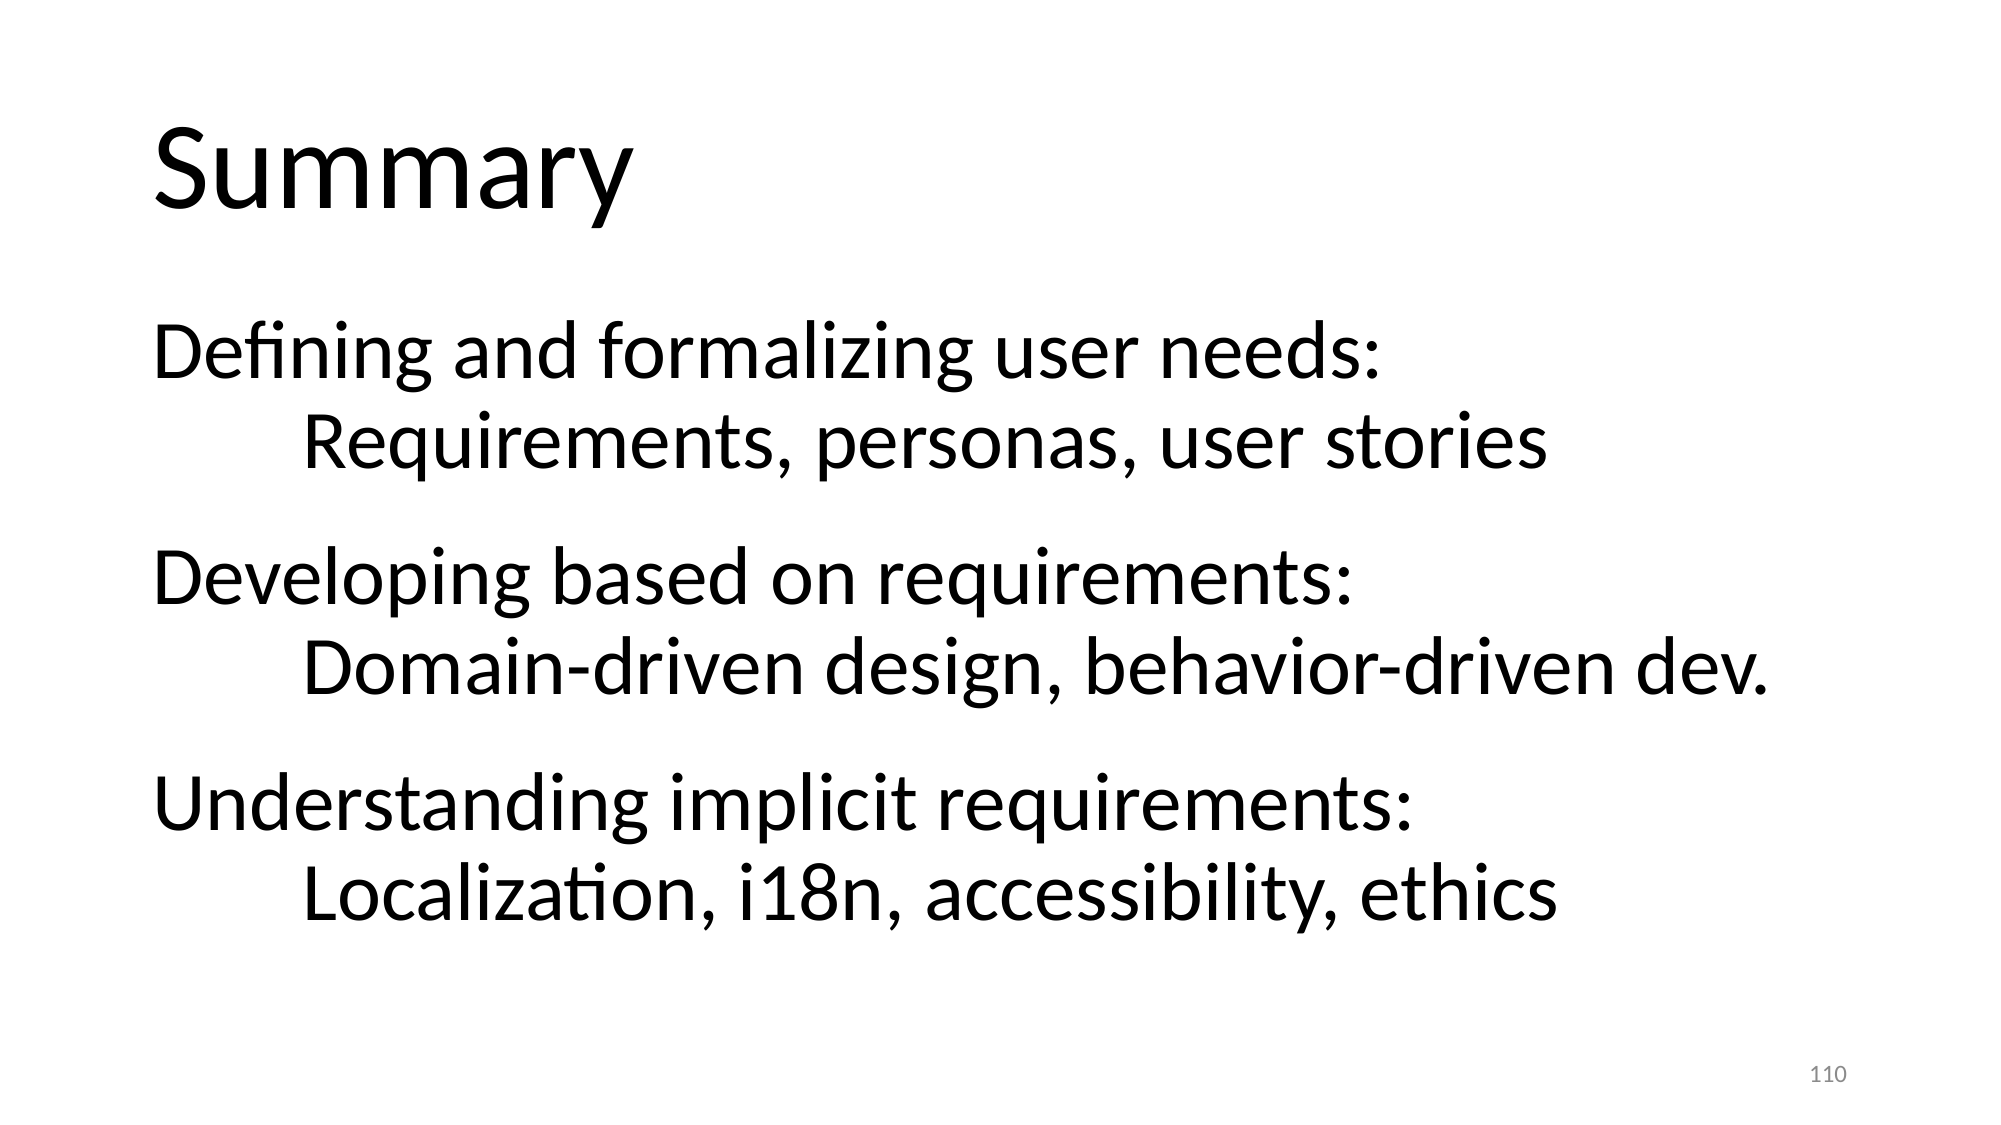

# Summary
Defining and formalizing user needs:
	Requirements, personas, user stories
Developing based on requirements:
	Domain-driven design, behavior-driven dev.
Understanding implicit requirements:
	Localization, i18n, accessibility, ethics
110